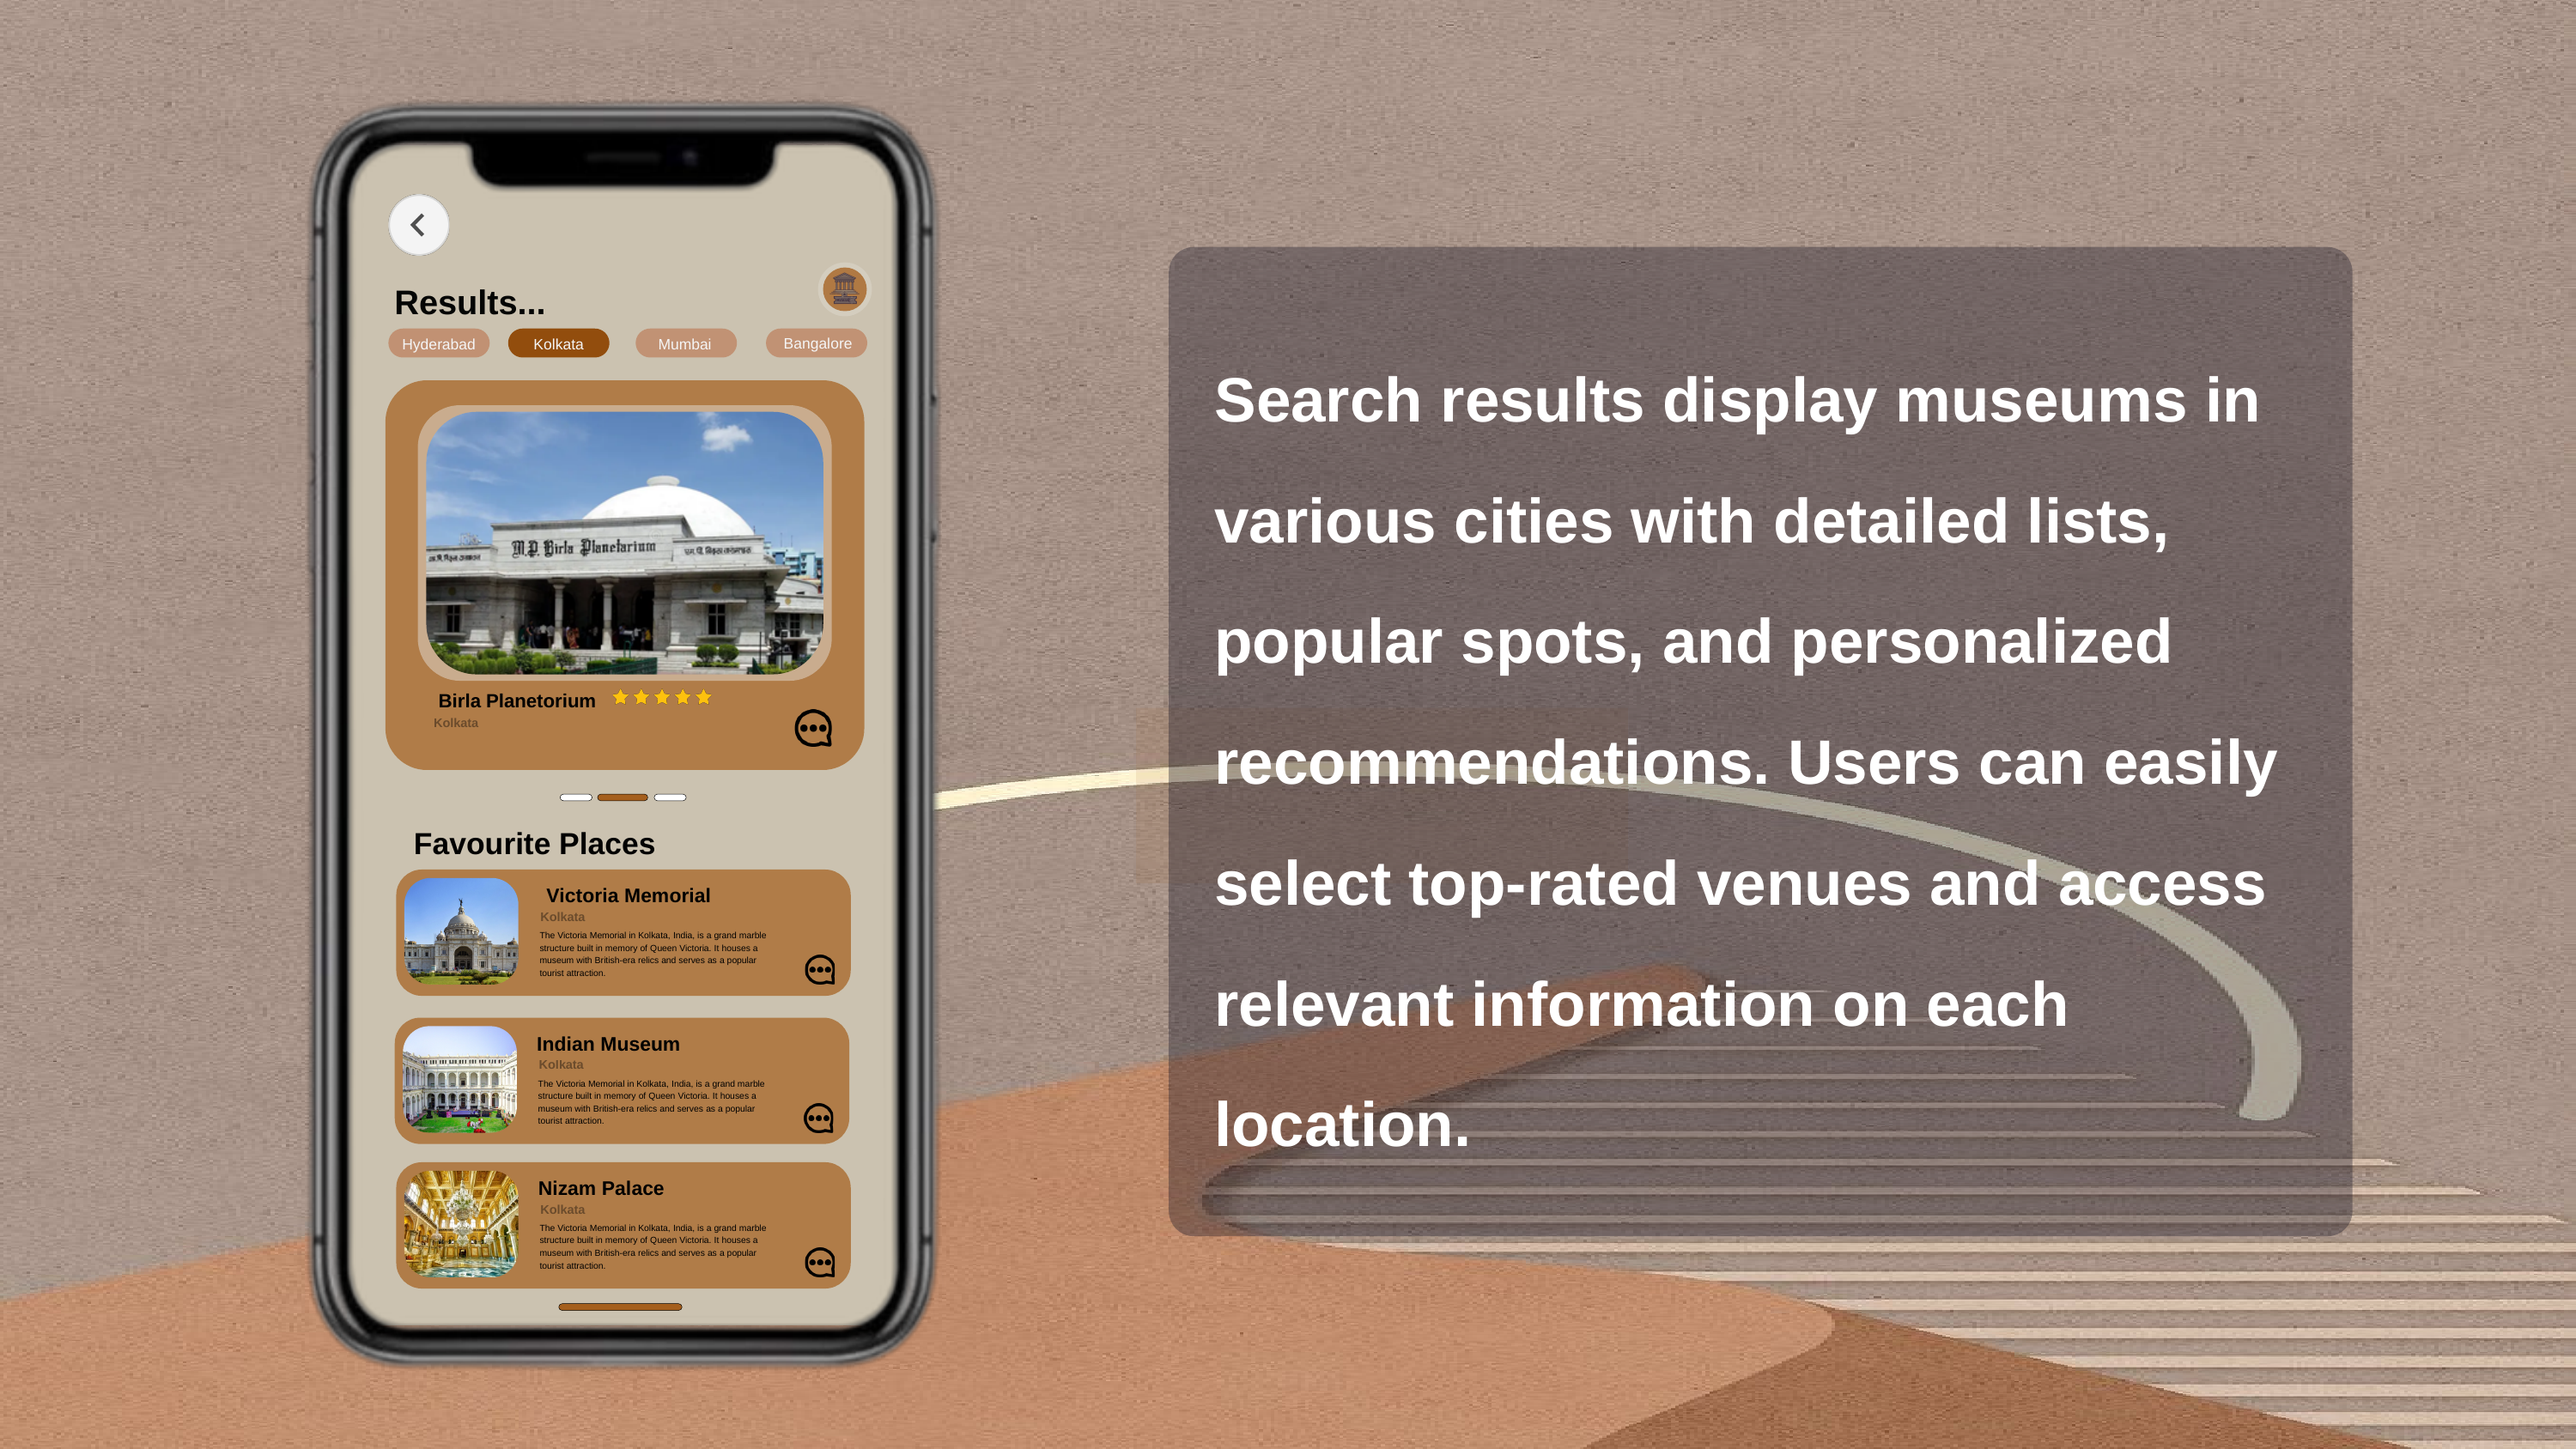

Search results display museums in various cities with detailed lists, popular spots, and personalized recommendations. Users can easily select top-rated venues and access relevant information on each location.

Results...

Bangalore
Hyderabad
Kolkata
Mumbai

Birla Planetorium

Kolkata

Favourite Places

Victoria Memorial
Kolkata
The Victoria Memorial in Kolkata, India, is a grand marble structure built in memory of Queen Victoria. It houses a museum with British-era relics and serves as a popular tourist attraction.

Indian Museum
Kolkata
The Victoria Memorial in Kolkata, India, is a grand marble structure built in memory of Queen Victoria. It houses a museum with British-era relics and serves as a popular tourist attraction.

Nizam Palace
Kolkata
The Victoria Memorial in Kolkata, India, is a grand marble structure built in memory of Queen Victoria. It houses a museum with British-era relics and serves as a popular tourist attraction.